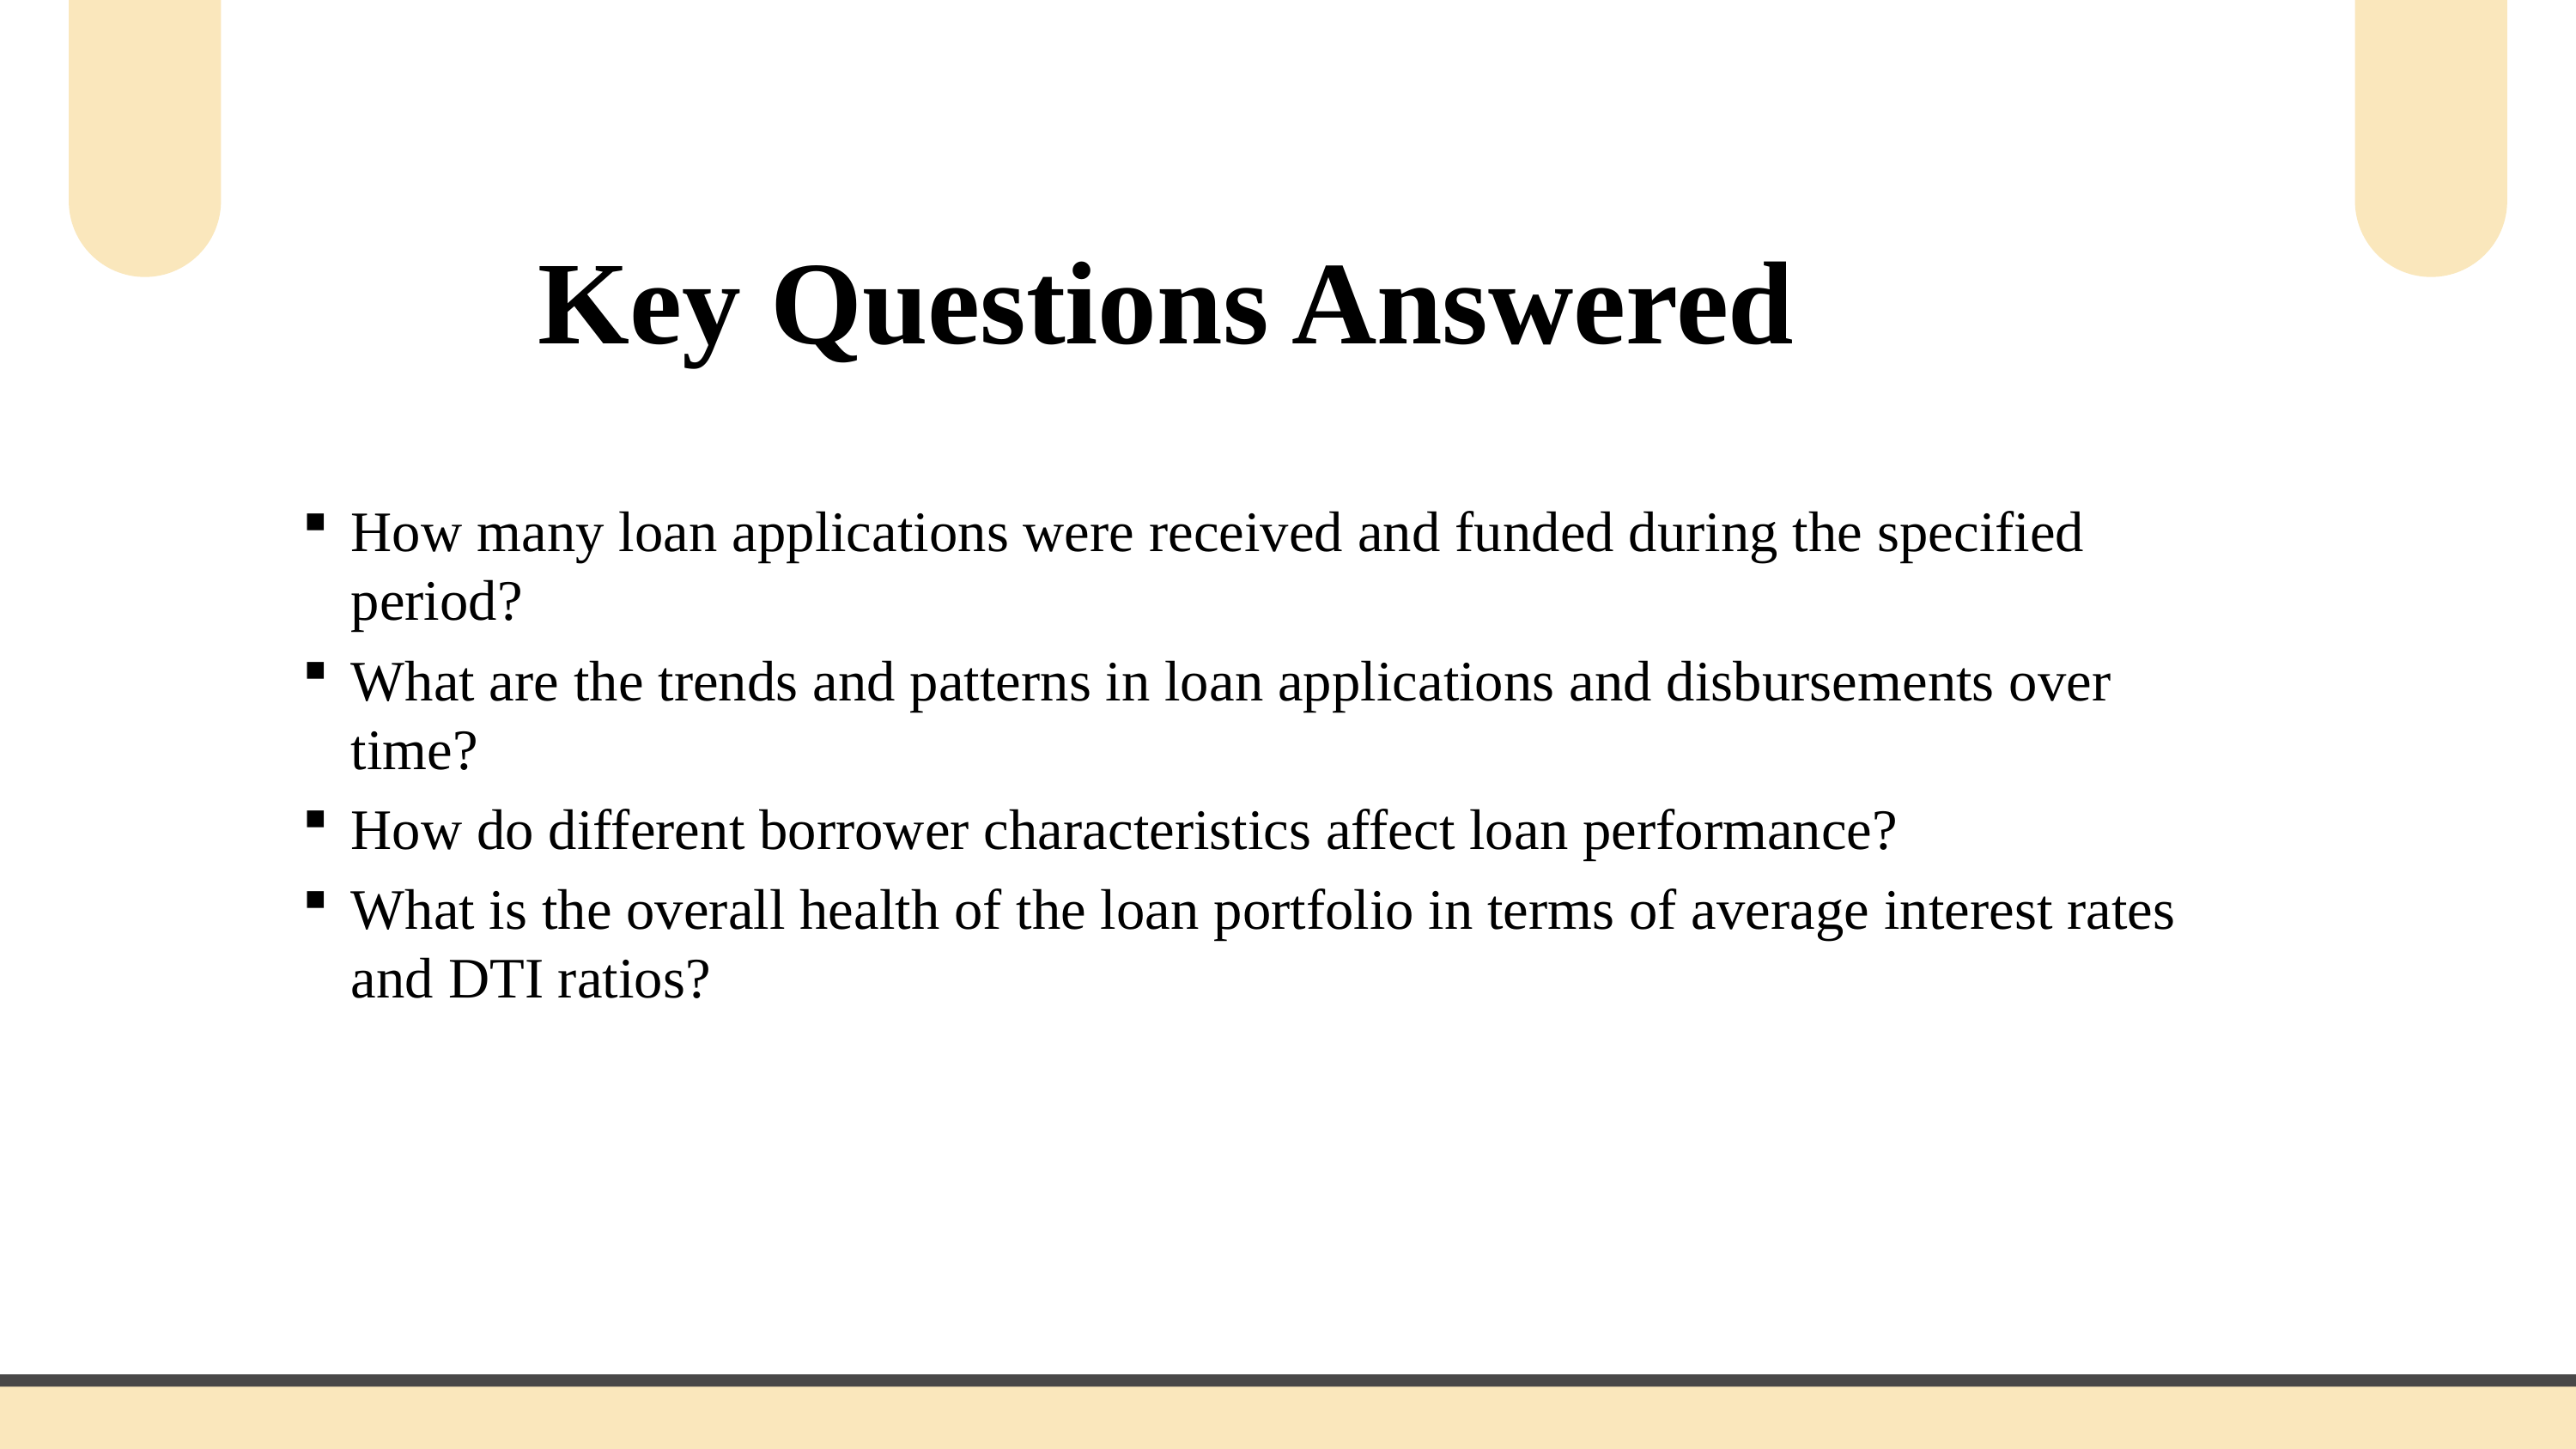

Key Questions Answered
How many loan applications were received and funded during the specified period?
What are the trends and patterns in loan applications and disbursements over time?
How do different borrower characteristics affect loan performance?
What is the overall health of the loan portfolio in terms of average interest rates and DTI ratios?